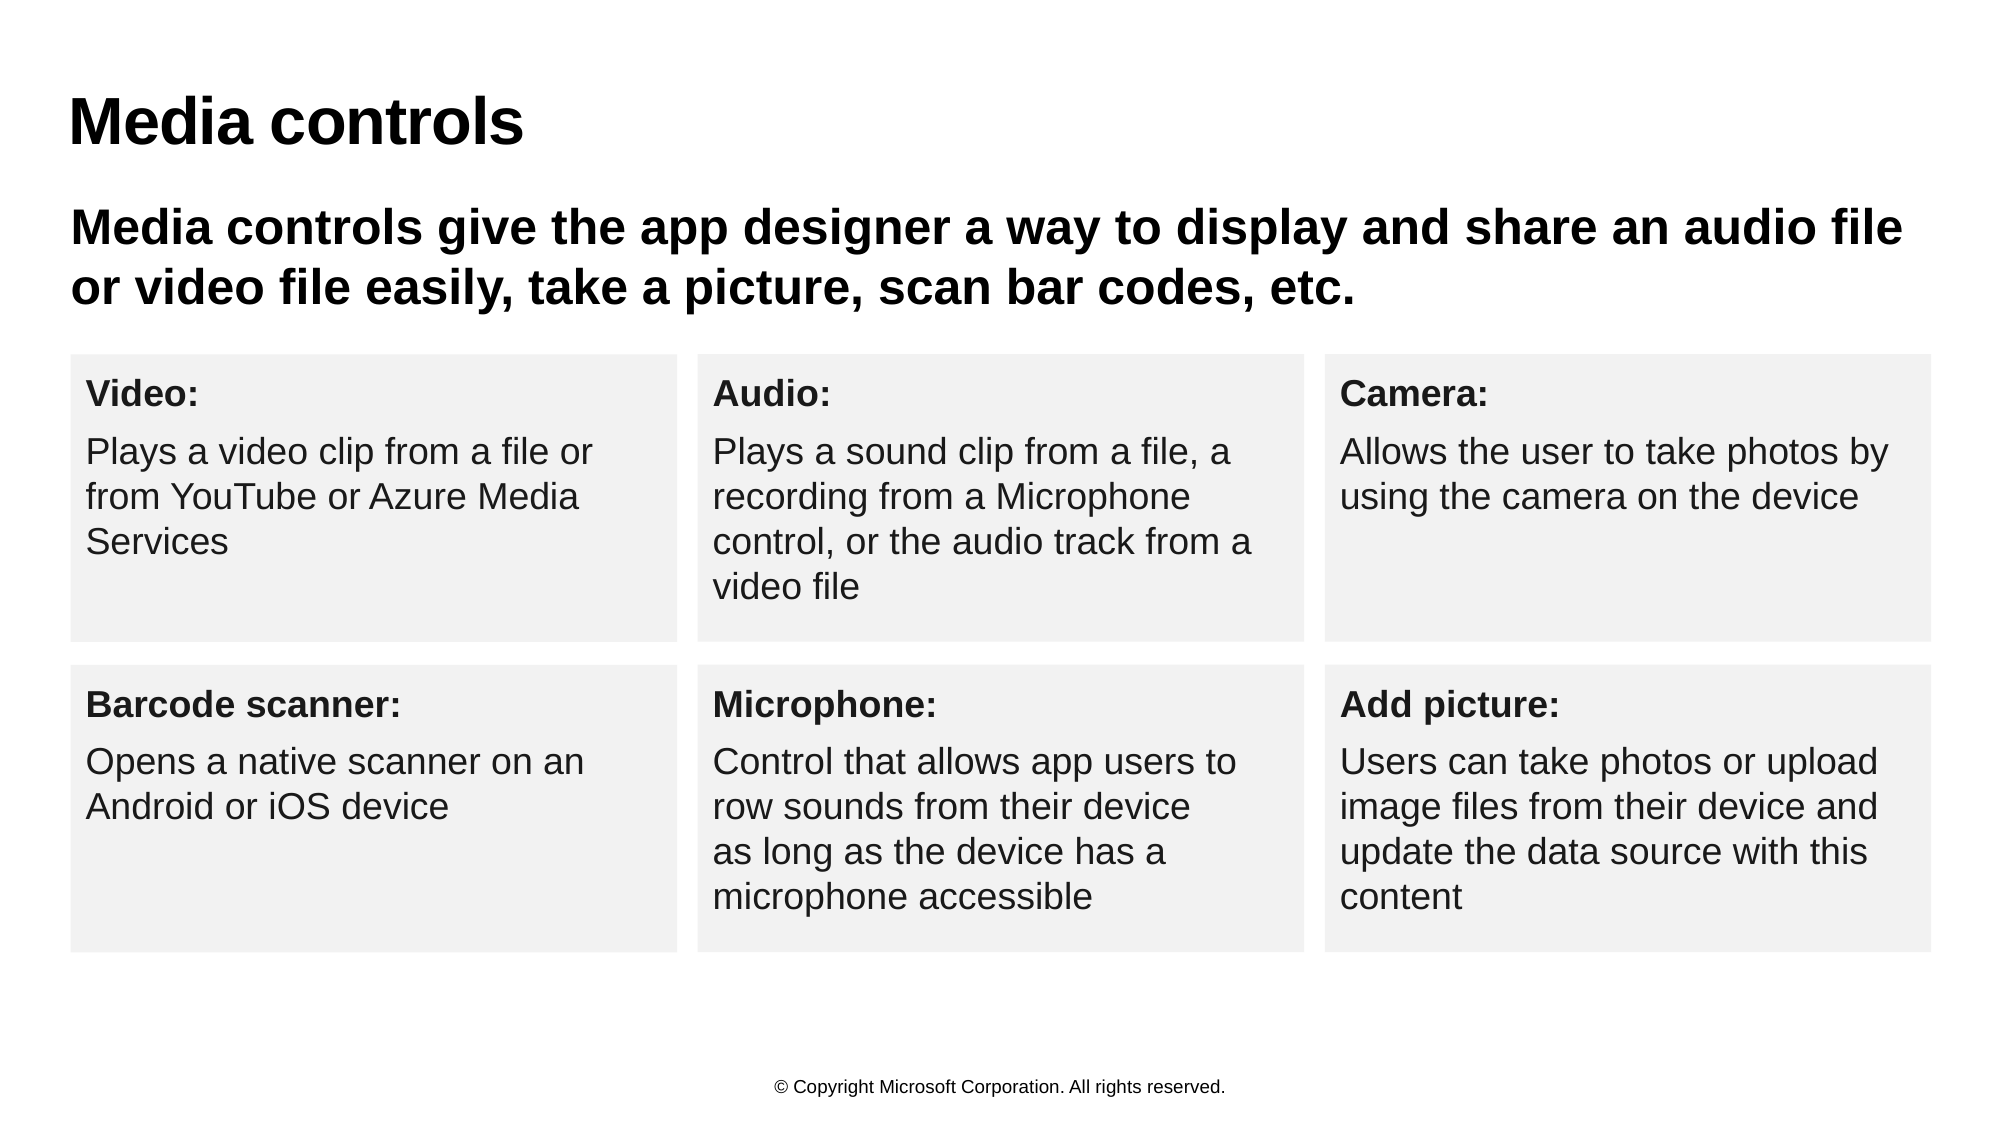

# Media controls
Media controls give the app designer a way to display and share an audio file or video file easily, take a picture, scan bar codes, etc.
Audio:
Plays a sound clip from a file, a recording from a Microphone control, or the audio track from a video file
Camera:
Allows the user to take photos by using the camera on the device
Video:
Plays a video clip from a file or from YouTube or Azure Media Services
Microphone:
Control that allows app users to row sounds from their device
as long as the device has a microphone accessible
Add picture:
Users can take photos or upload image files from their device and update the data source with this content
Barcode scanner:
Opens a native scanner on an Android or iOS device